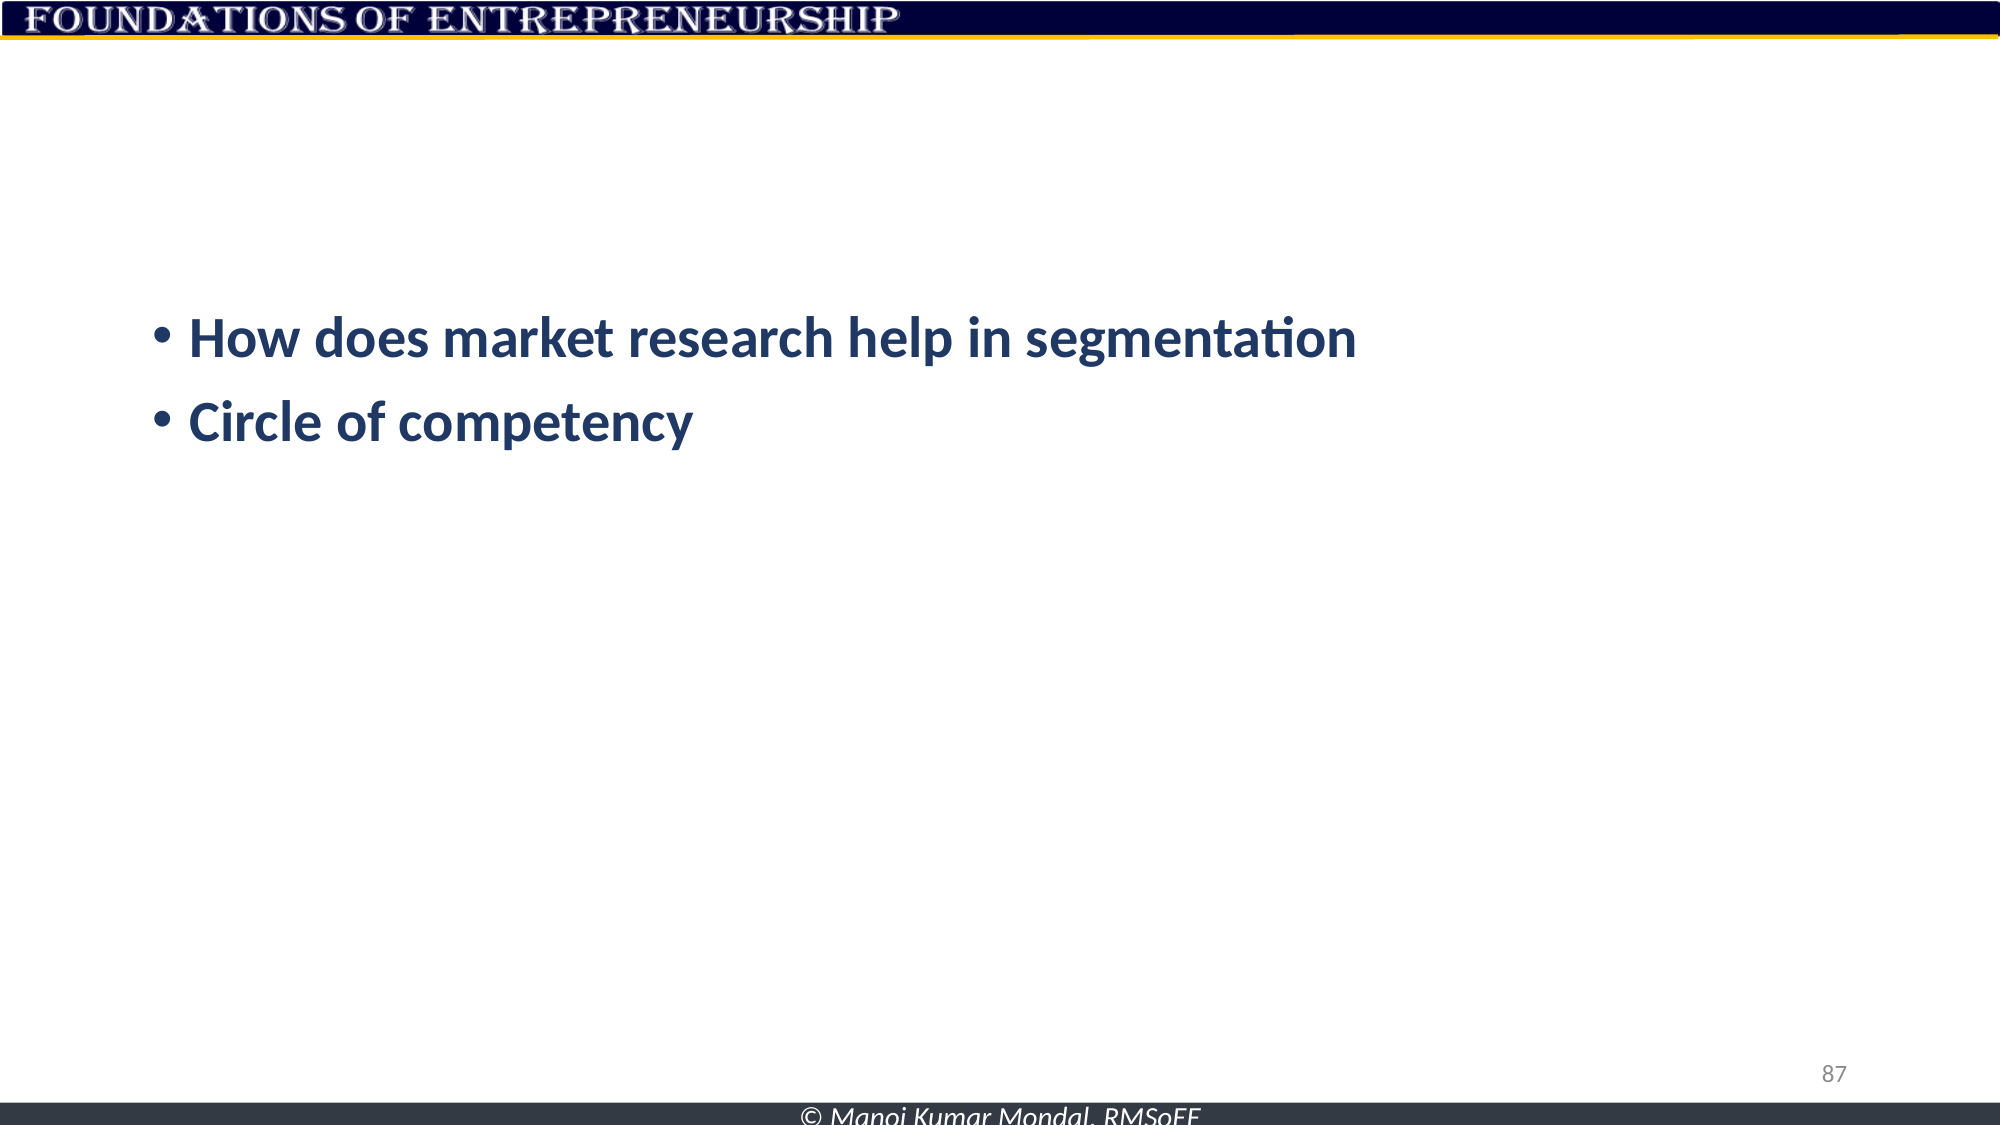

#
How does market research help in segmentation
Circle of competency
87